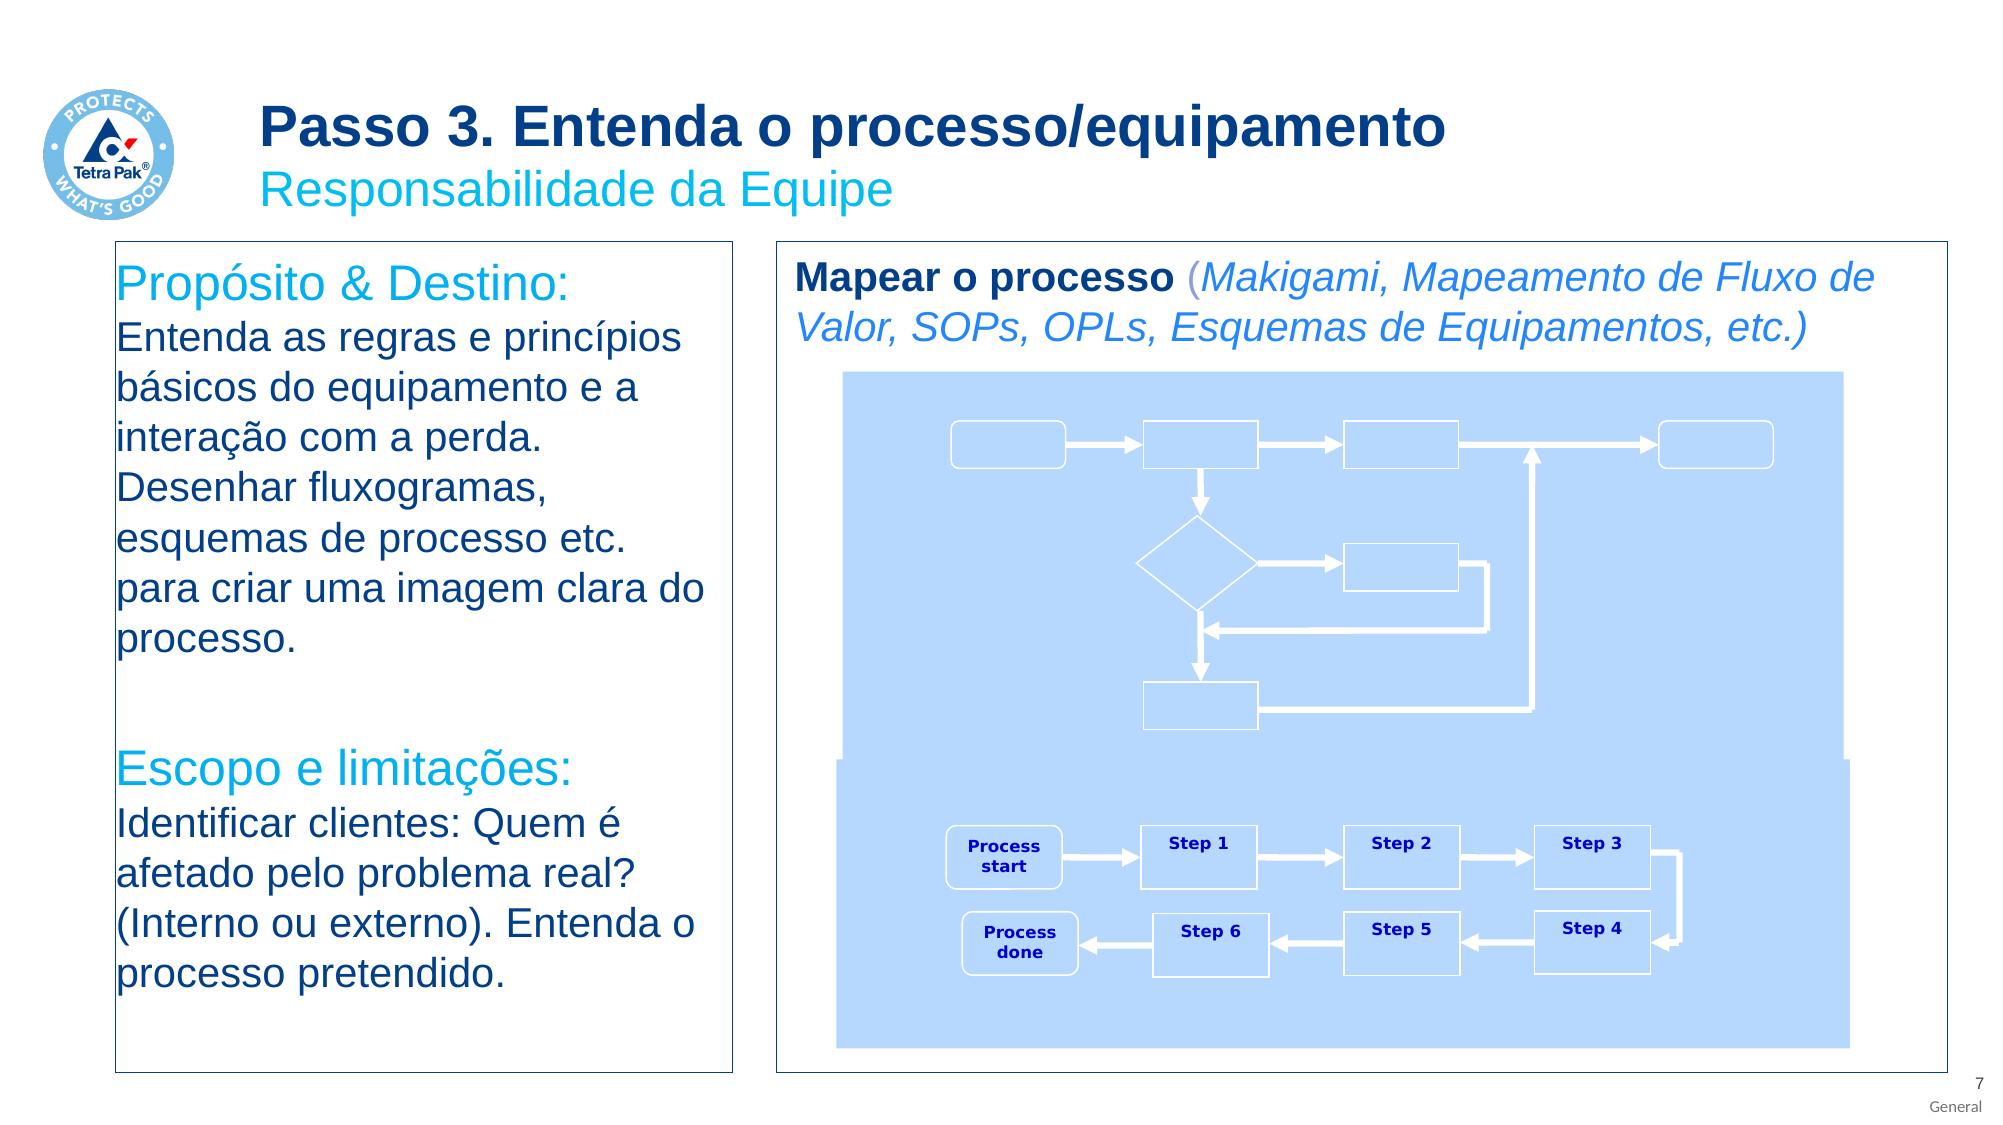

# Passo 3. Entenda o processo/equipamento

Responsabilidade da Equipe

Propósito & Destino:
Entenda as regras e princípios básicos do equipamento e a interação com a perda. Desenhar fluxogramas, esquemas de processo etc. para criar uma imagem clara do processo.

Escopo e limitações:
Identificar clientes: Quem é afetado pelo problema real? (Interno ou externo). Entenda o processo pretendido.

Mapear o processo (Makigami, Mapeamento de Fluxo de Valor, SOPs, OPLs, Esquemas de Equipamentos, etc.)

Process
start
Step 1
Step 2

Step 3
Step 4
Process
done
Step 5
Step 6

7